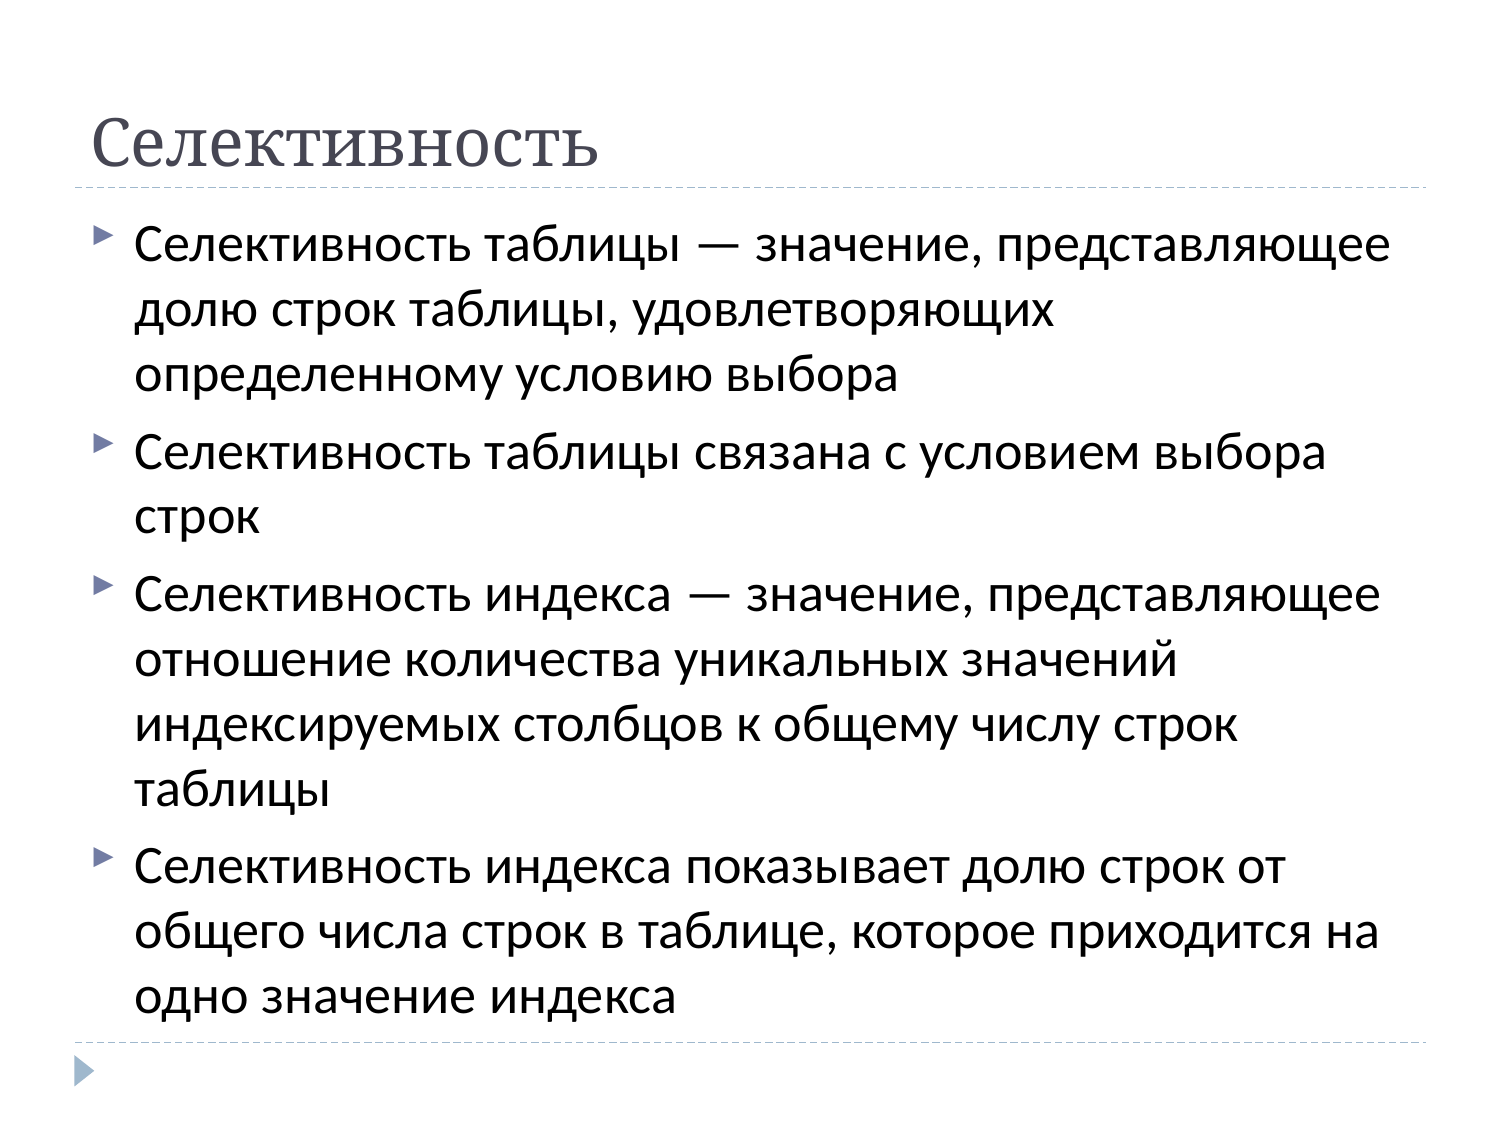

Селективность
Селективность таблицы — значение, представляющее долю строк таблицы, удовлетворяющих определенному условию выбора
Селективность таблицы связана с условием выбора строк
Селективность индекса — значение, представляющее отношение количества уникальных значений индексируемых столбцов к общему числу строк таблицы
Селективность индекса показывает долю строк от общего числа строк в таблице, которое приходится на одно значение индекса